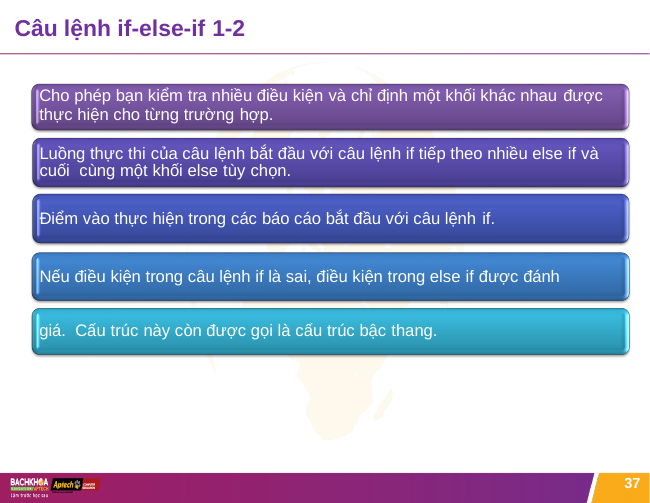

# Câu lệnh if-else-if 1-2

Cho phép bạn kiểm tra nhiều điều kiện và chỉ định một khối khác nhau được
thực hiện cho từng trường hợp.

Luồng thực thi của câu lệnh bắt đầu với câu lệnh if tiếp theo nhiều else if và cuối  cùng một khối else tùy chọn.

Điểm vào thực hiện trong các báo cáo bắt đầu với câu lệnh if.
Nếu điều kiện trong câu lệnh if là sai, điều kiện trong else if được đánh giá.  Cấu trúc này còn được gọi là cấu trúc bậc thang.

37